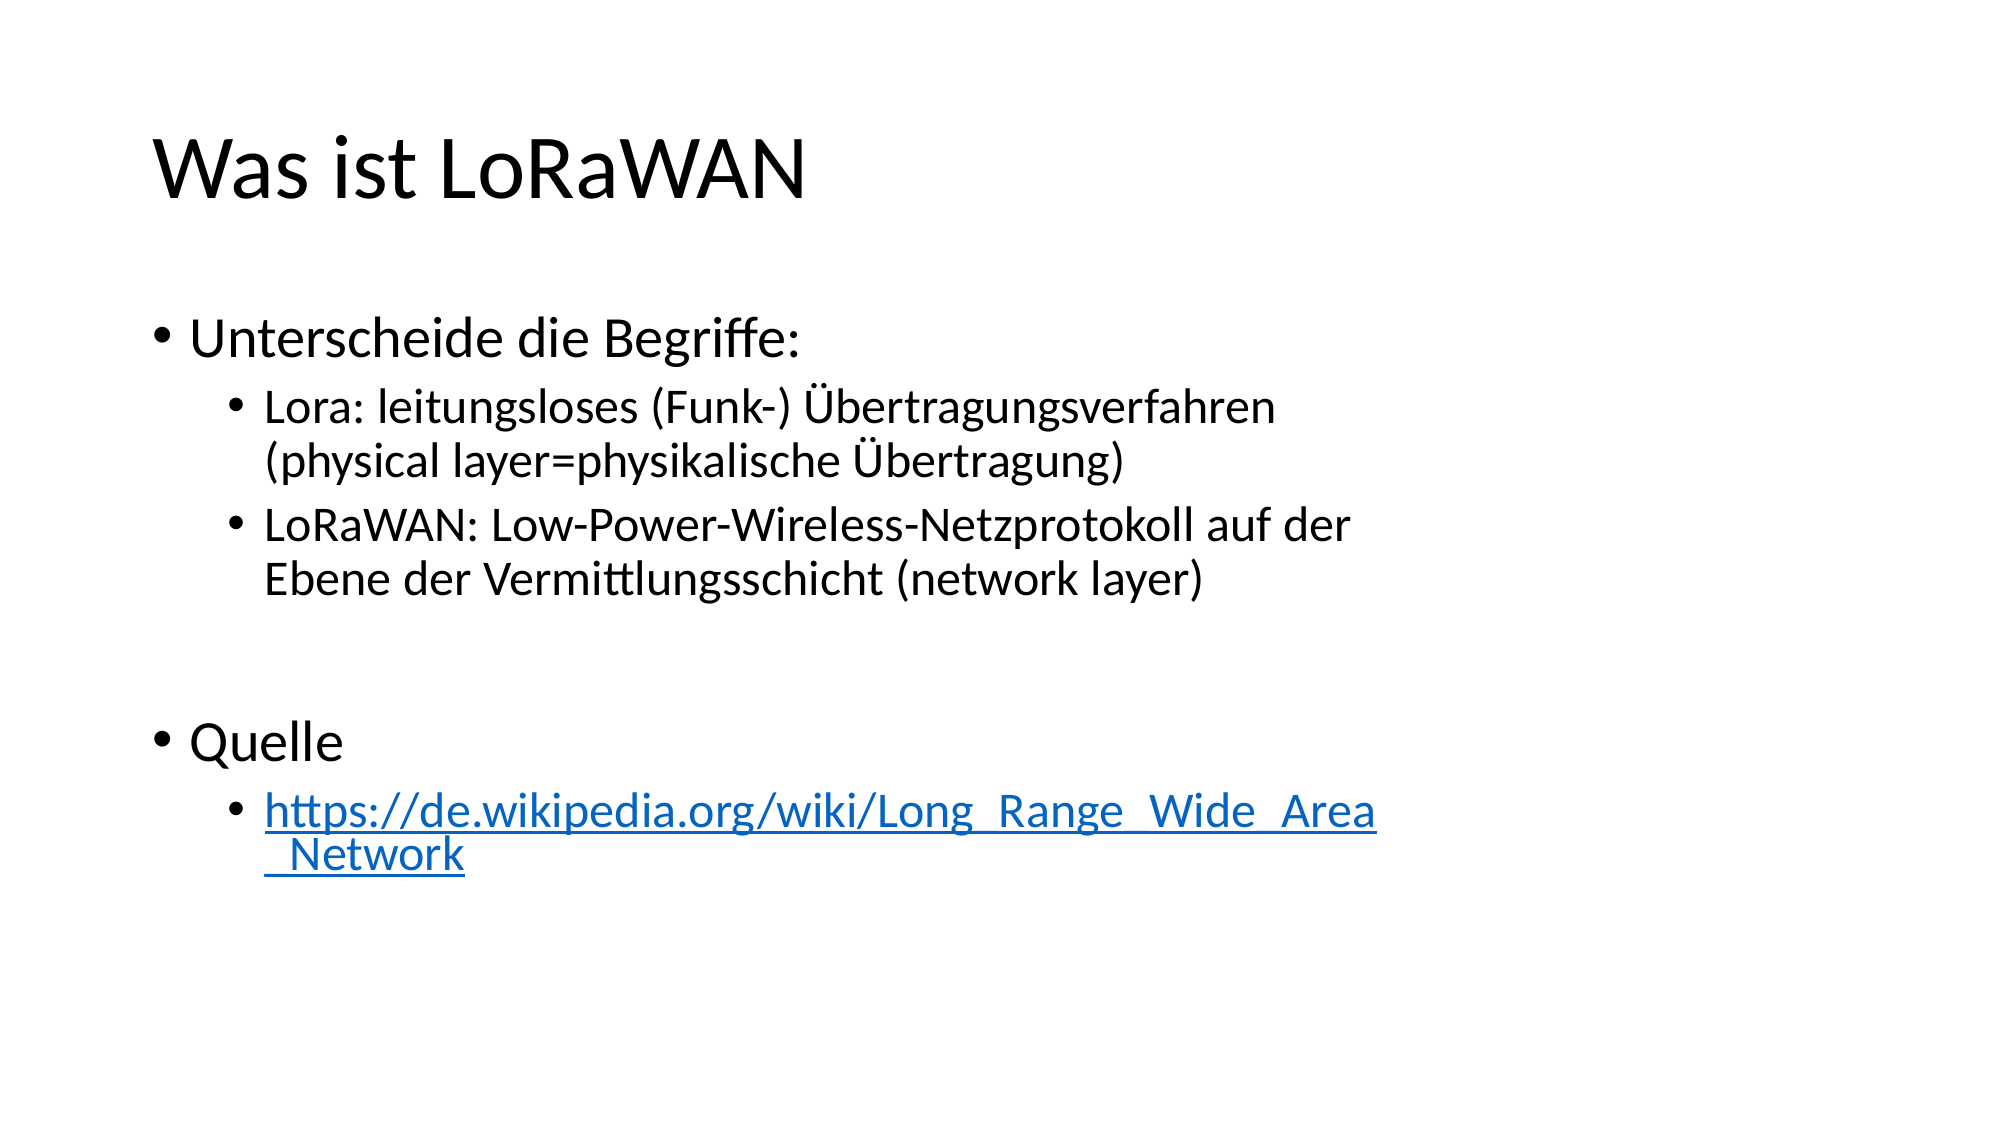

# Was ist LoRaWAN
Unterscheide die Begriffe:
Lora: leitungsloses (Funk-) Übertragungsverfahren (physical layer=physikalische Übertragung)
LoRaWAN: Low-Power-Wireless-Netzprotokoll auf der Ebene der Vermittlungsschicht (network layer)

Quelle
https://de.wikipedia.org/wiki/Long_Range_Wide_Area_Network